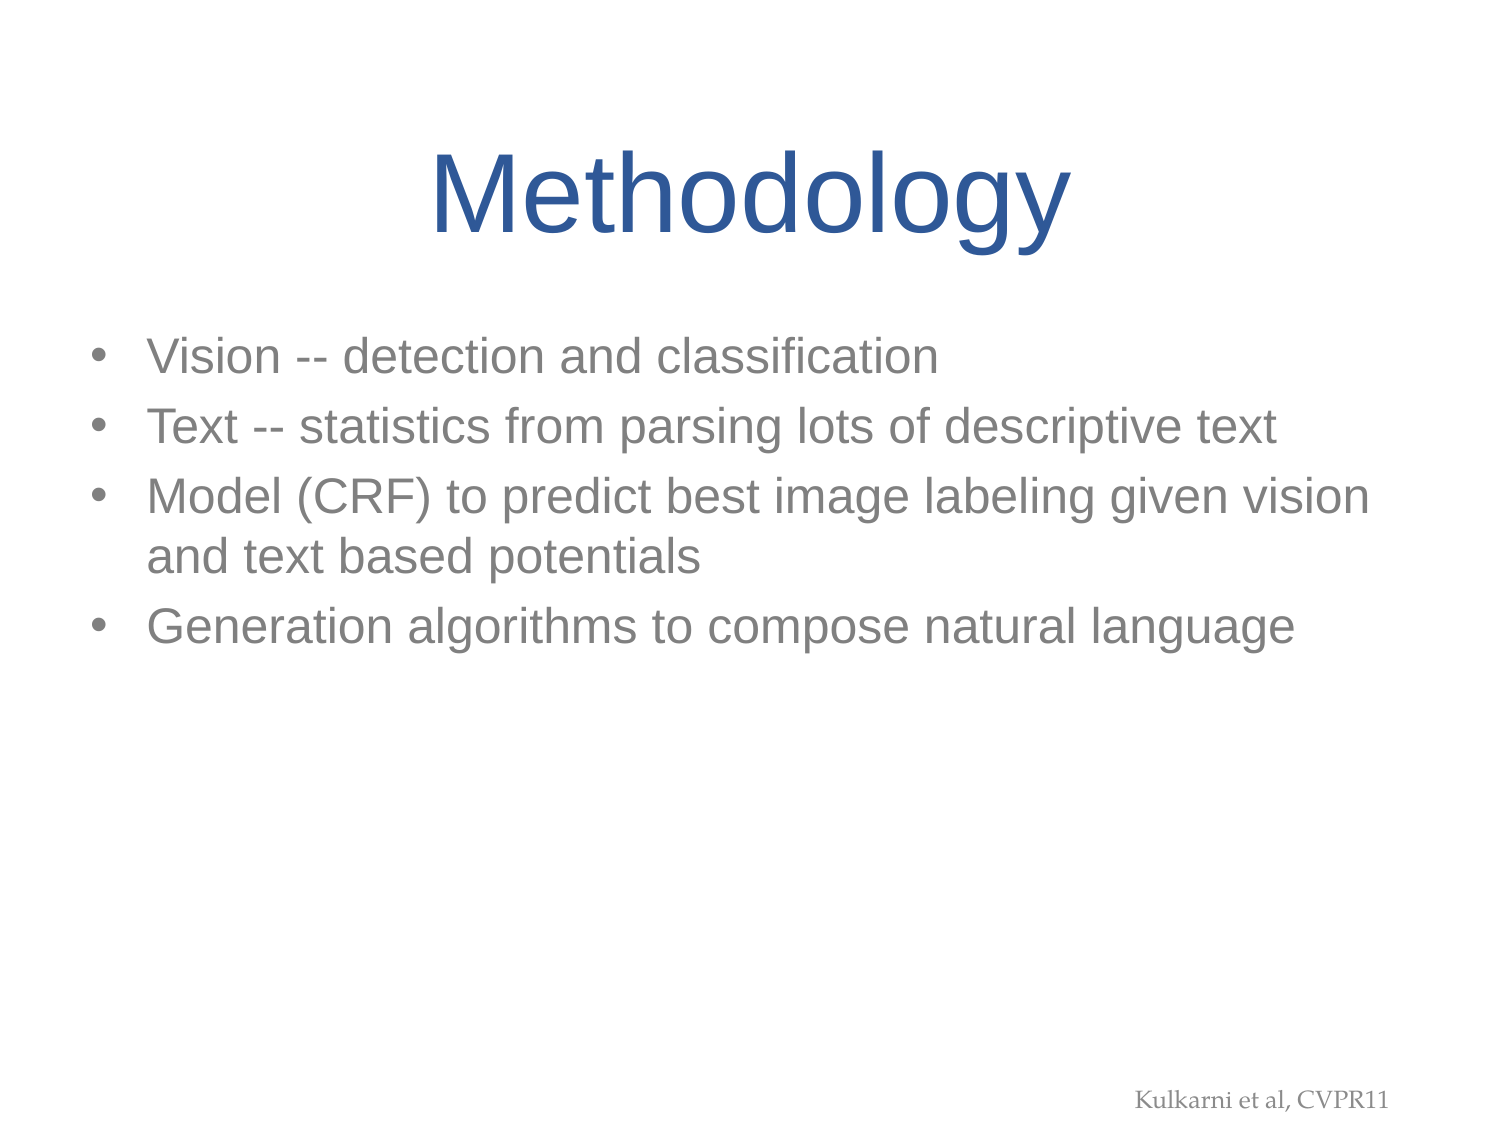

# Methodology
Vision -- detection and classification
Text -- statistics from parsing lots of descriptive text
Model (CRF) to predict best image labeling given vision and text based potentials
Generation algorithms to compose natural language
Kulkarni et al, CVPR11